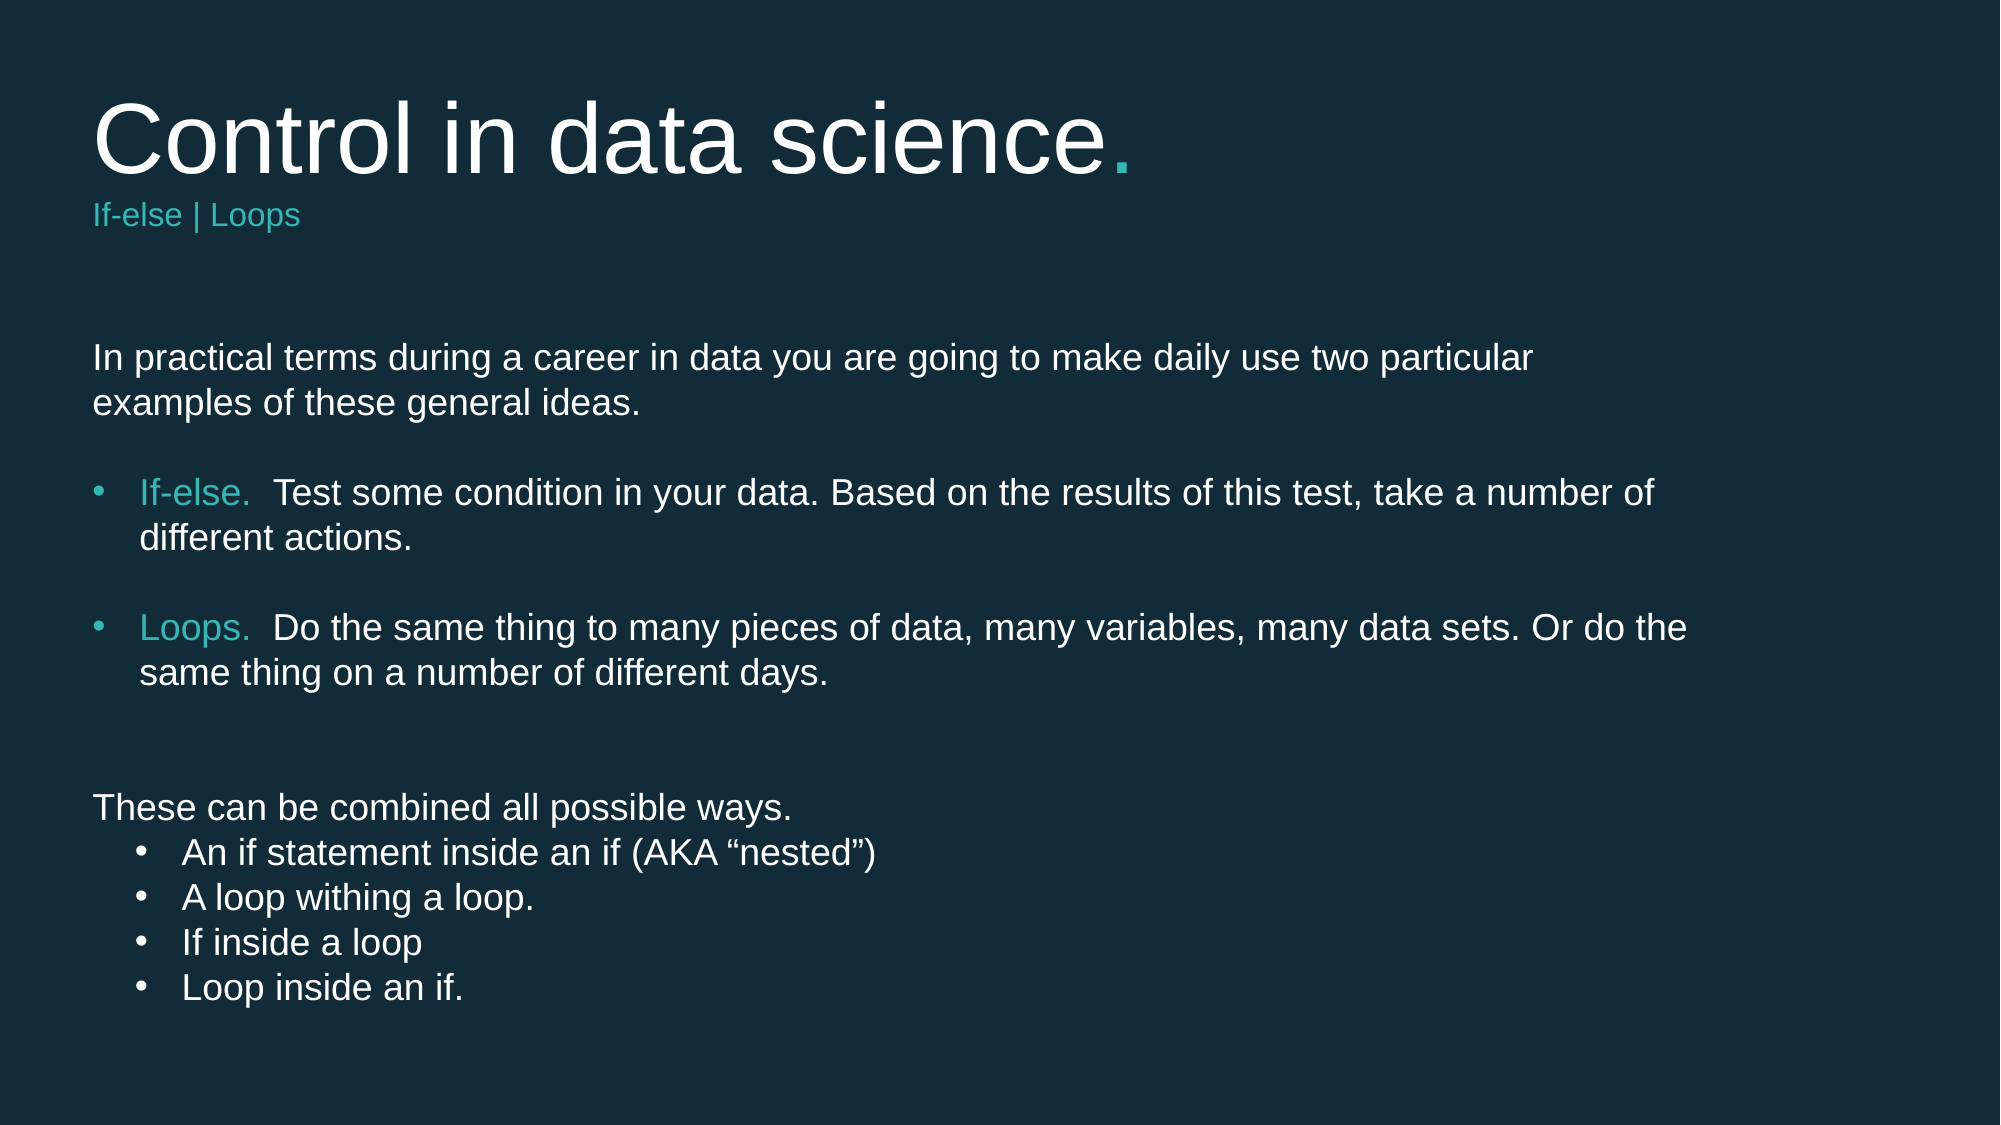

Control in data science.
If-else | Loops

In practical terms during a career in data you are going to make daily use two particular examples of these general ideas.

If-else.  Test some condition in your data. Based on the results of this test, take a number of different actions.

Loops.  Do the same thing to many pieces of data, many variables, many data sets. Or do the same thing on a number of different days.

These can be combined all possible ways.
An if statement inside an if (AKA “nested”)
A loop withing a loop.
If inside a loop
Loop inside an if.